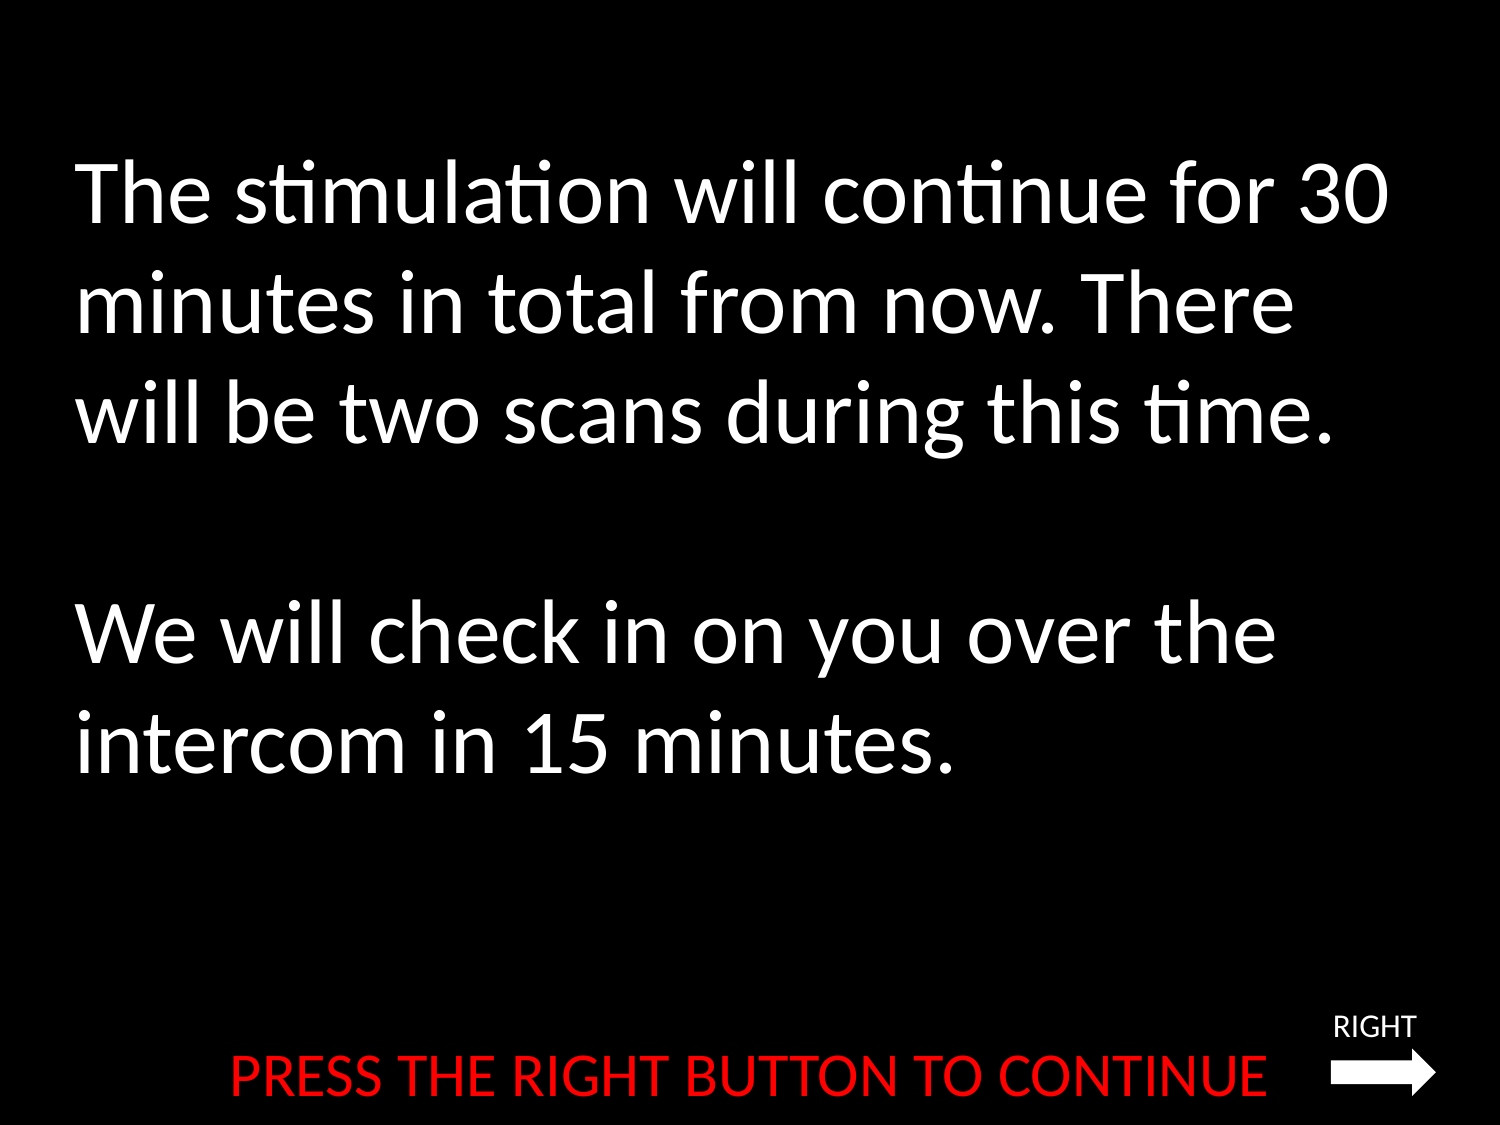

# The stimulation will continue for 30 minutes in total from now. There will be two scans during this time. We will check in on you over the intercom in 15 minutes.
RIGHT
PRESS THE RIGHT BUTTON TO CONTINUE